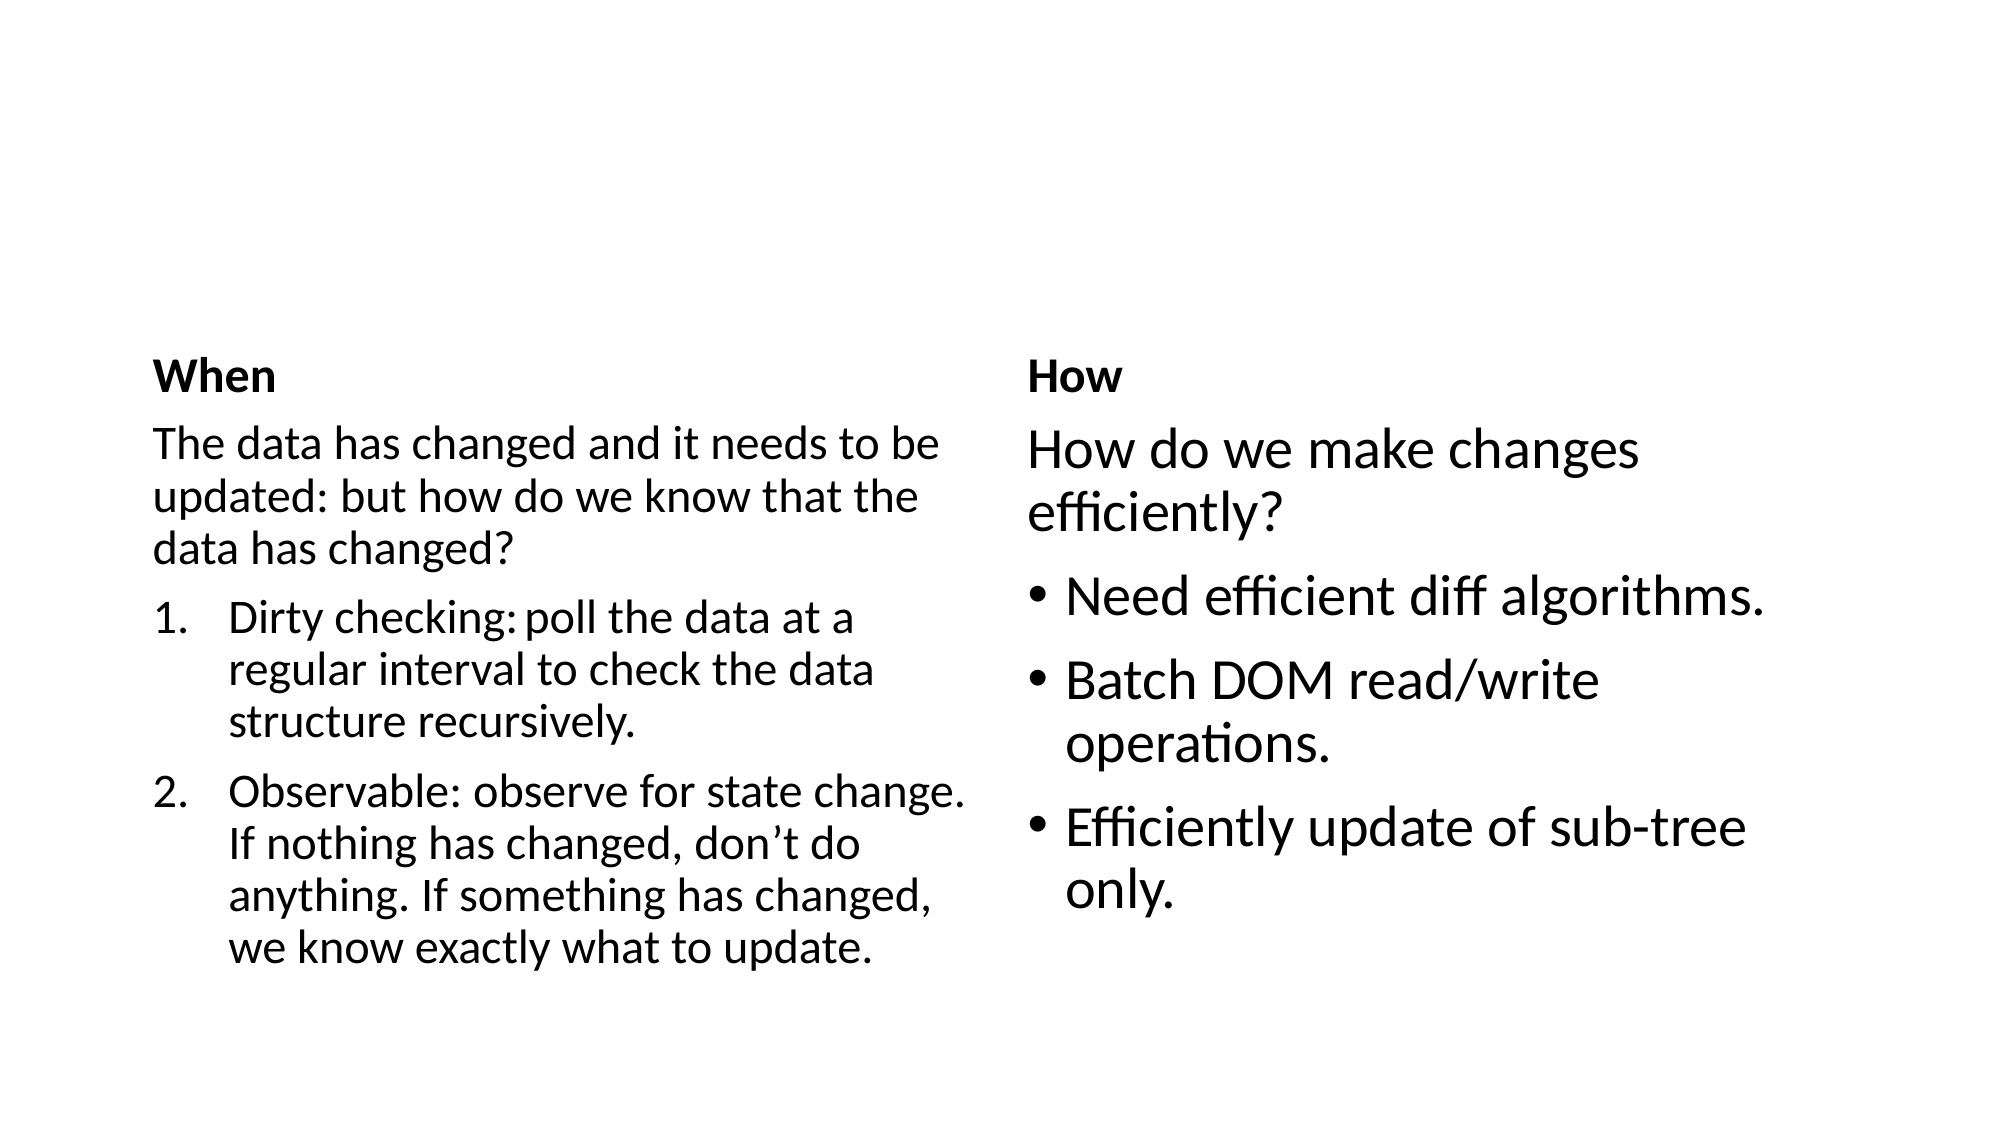

#
When
How
The data has changed and it needs to be updated: but how do we know that the data has changed?
Dirty checking: poll the data at a regular interval to check the data structure recursively.
Observable: observe for state change. If nothing has changed, don’t do anything. If something has changed, we know exactly what to update.

How do we make changes efficiently?
Need efficient diff algorithms.
Batch DOM read/write operations.
Efficiently update of sub-tree only.